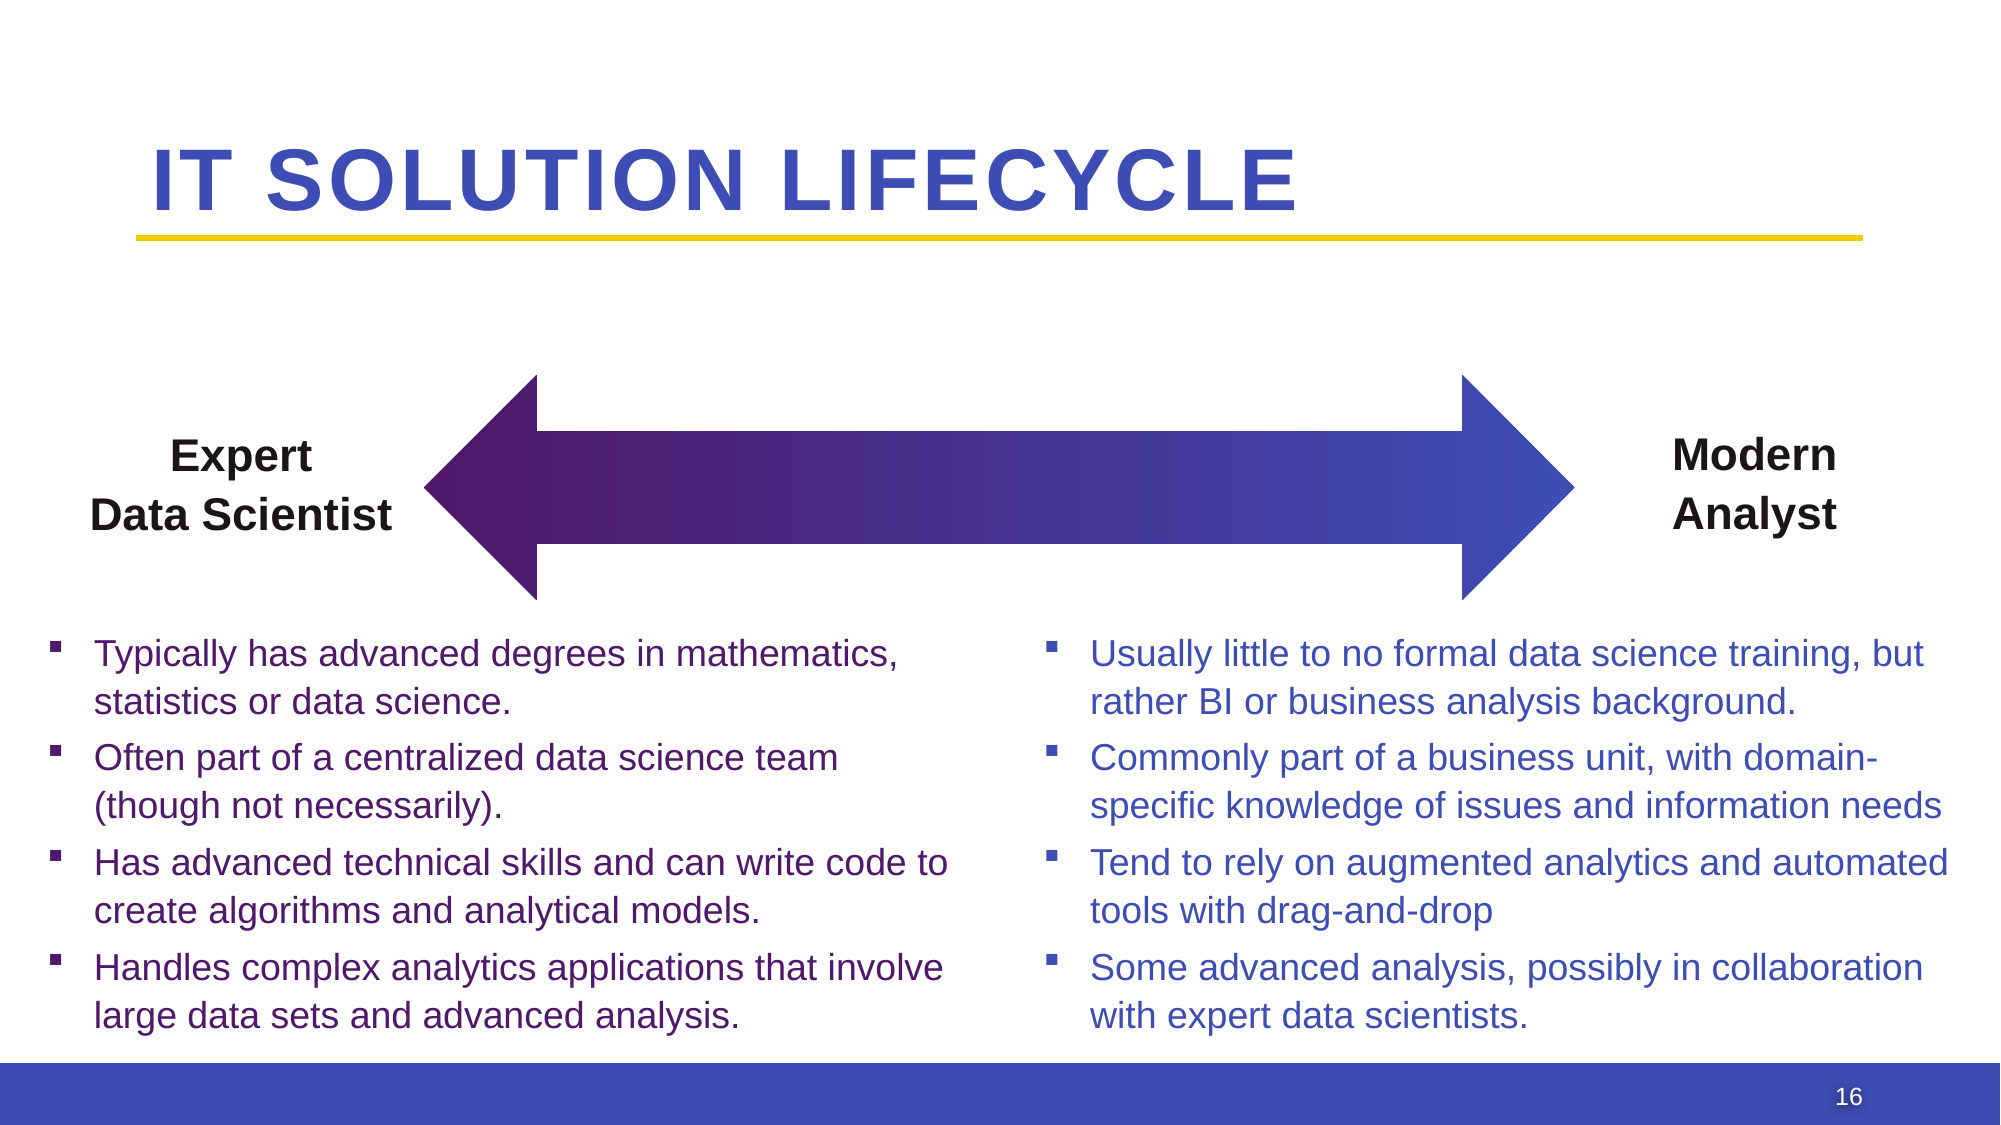

# IT Solution Lifecycle
Modern
Analyst
Expert
Data Scientist
Typically has advanced degrees in mathematics, statistics or data science.
Often part of a centralized data science team (though not necessarily).
Has advanced technical skills and can write code to create algorithms and analytical models.
Handles complex analytics applications that involve large data sets and advanced analysis.
Usually little to no formal data science training, but rather BI or business analysis background.
Commonly part of a business unit, with domain-specific knowledge of issues and information needs
Tend to rely on augmented analytics and automated tools with drag-and-drop
Some advanced analysis, possibly in collaboration with expert data scientists.